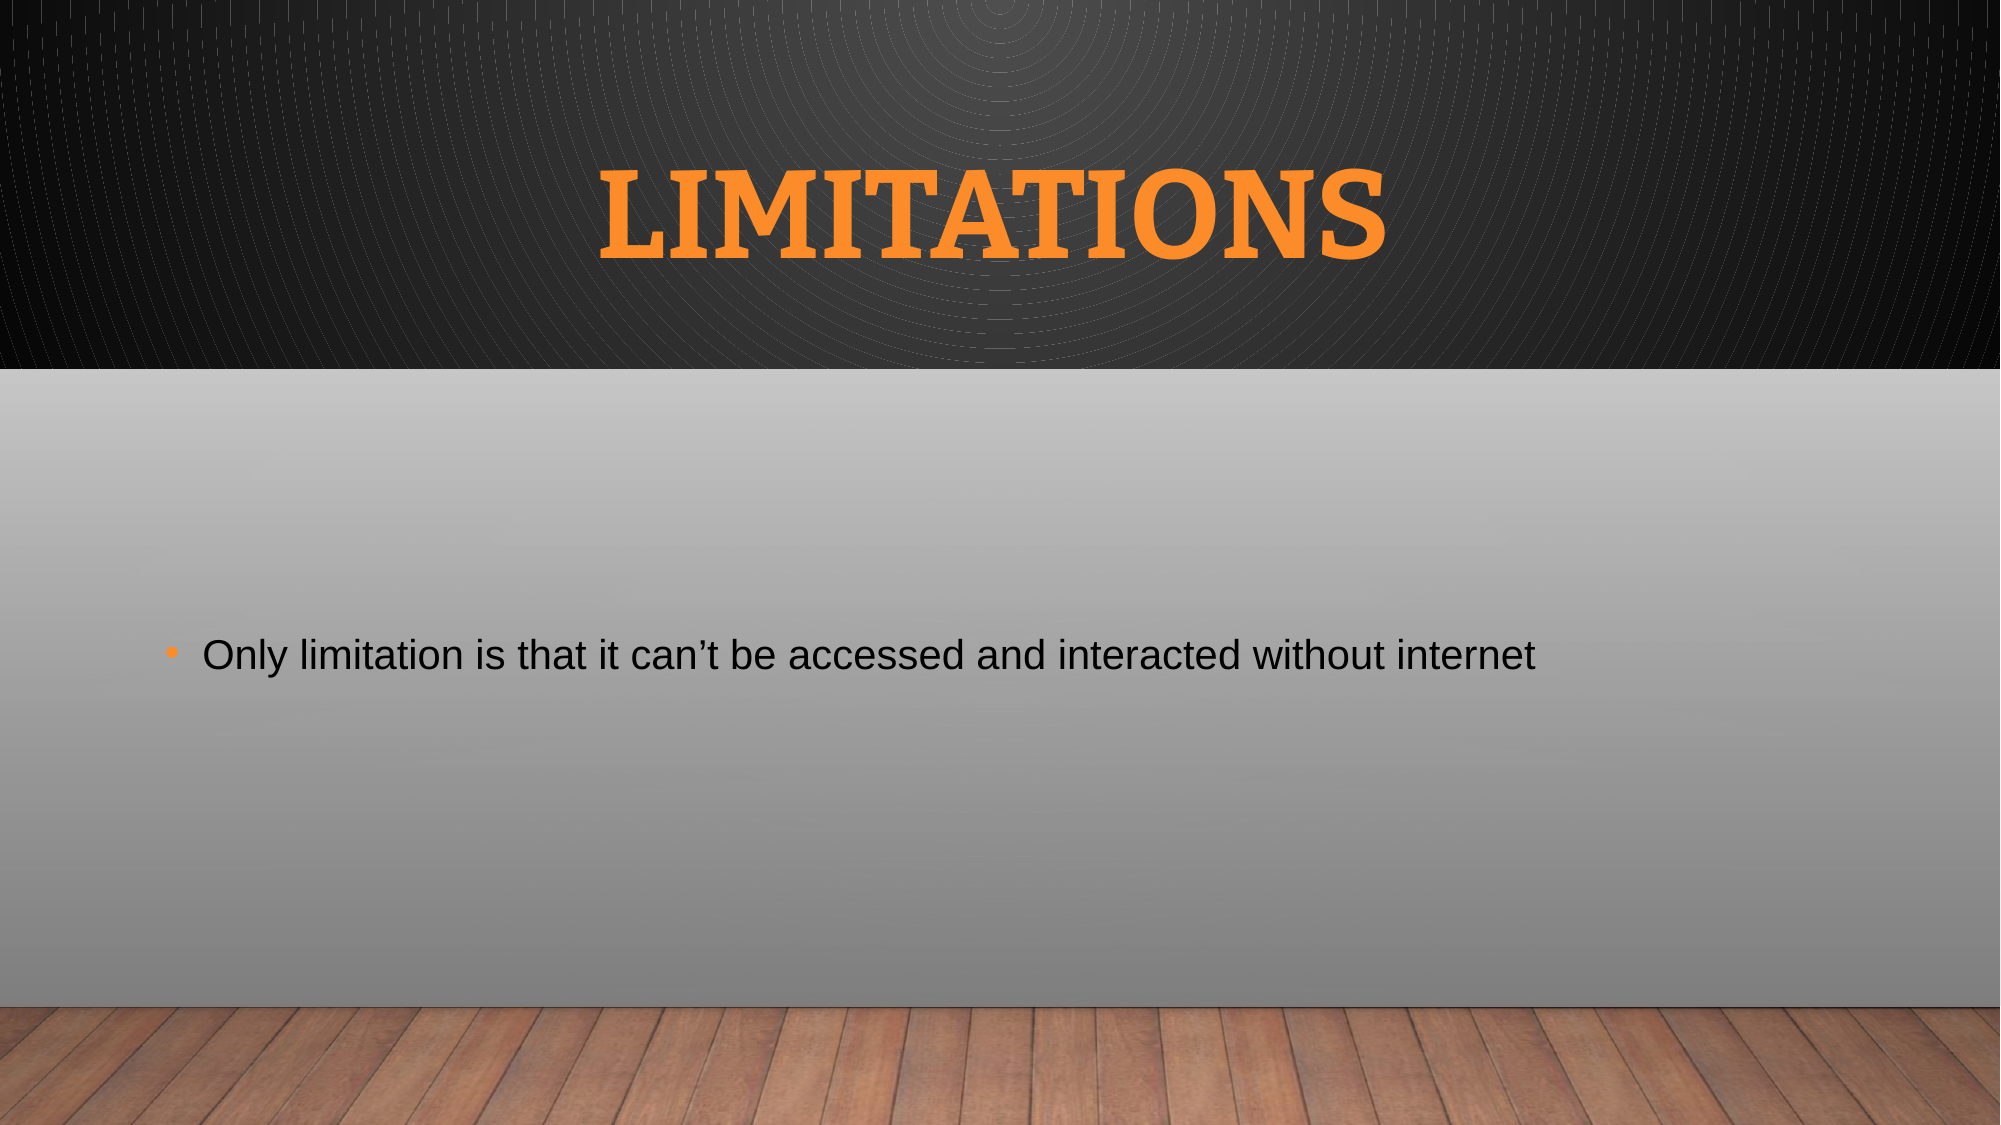

# Limitations

Only limitation is that it can’t be accessed and interacted without internet